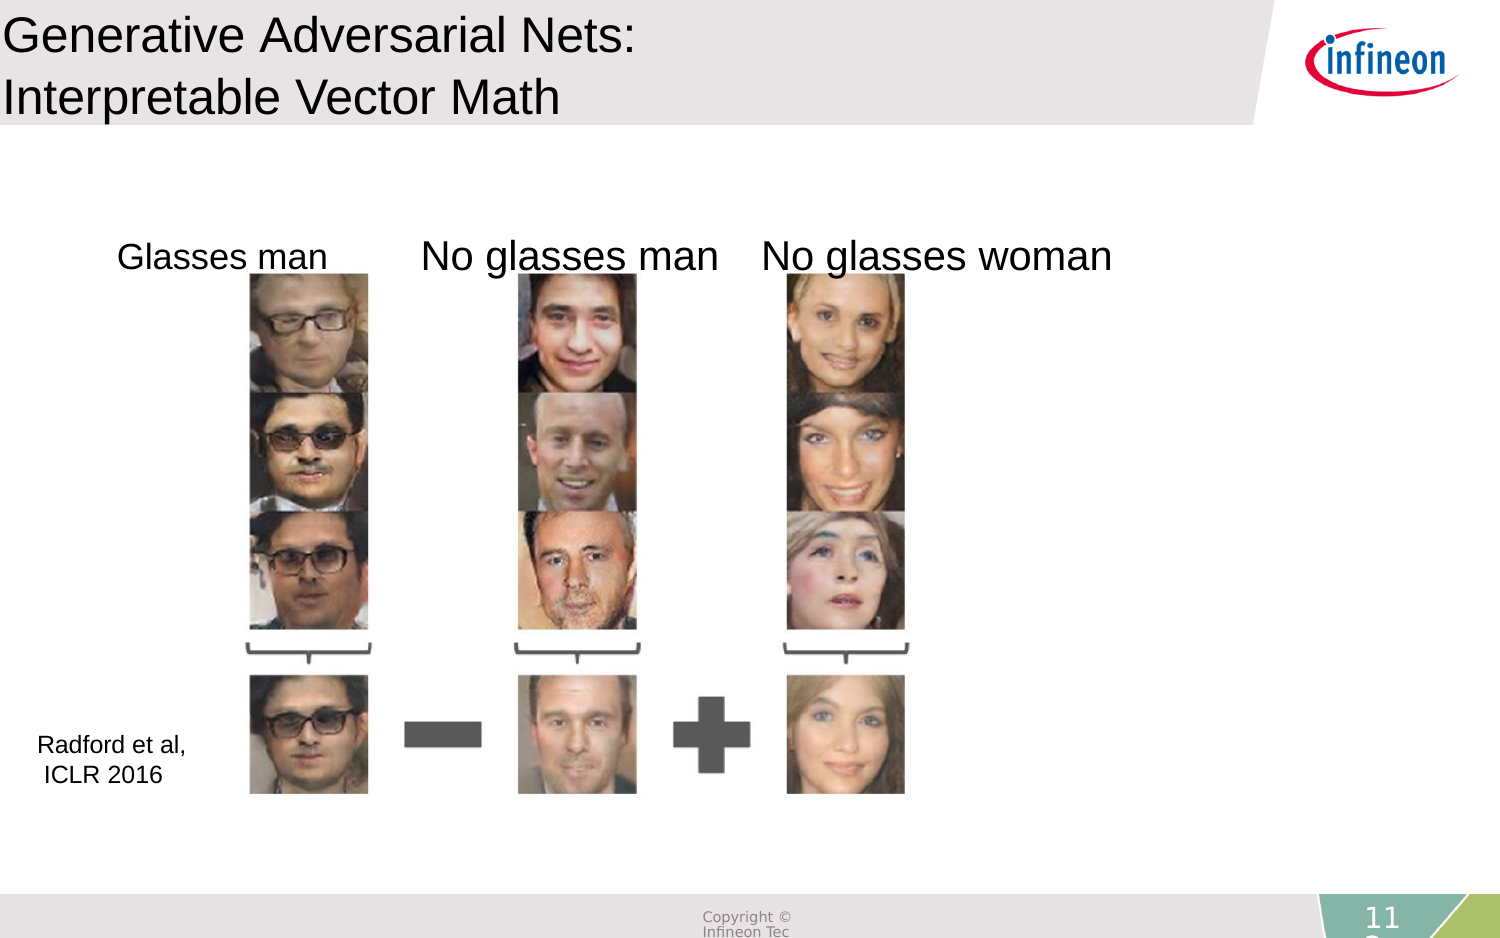

Generative Adversarial Nets:
Interpretable Vector Math
Glasses man	No glasses man	No glasses woman

Radford et al,  ICLR 2016
Lecture 13 -
Copyright © Infineon Technologies AG 2018. All rights reserved.
112